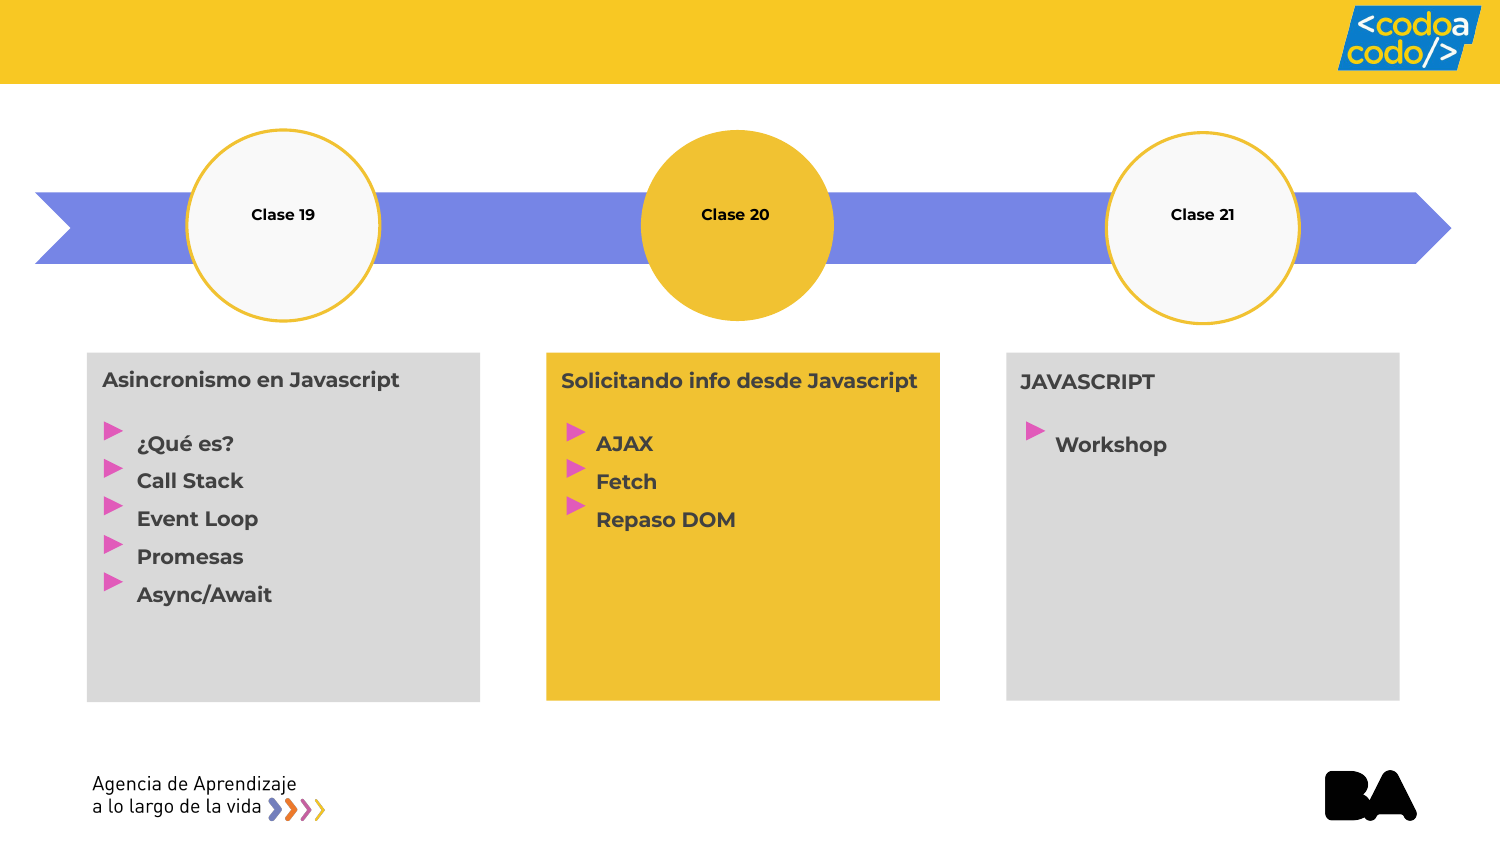

# Clase 19
Clase 20
Clase 21
Asincronismo en Javascript

      ¿Qué es?
      Call Stack
      Event Loop
      Promesas
      Async/Await
Solicitando info desde Javascript

      AJAX
      Fetch
      Repaso DOM

JAVASCRIPT

      Workshop